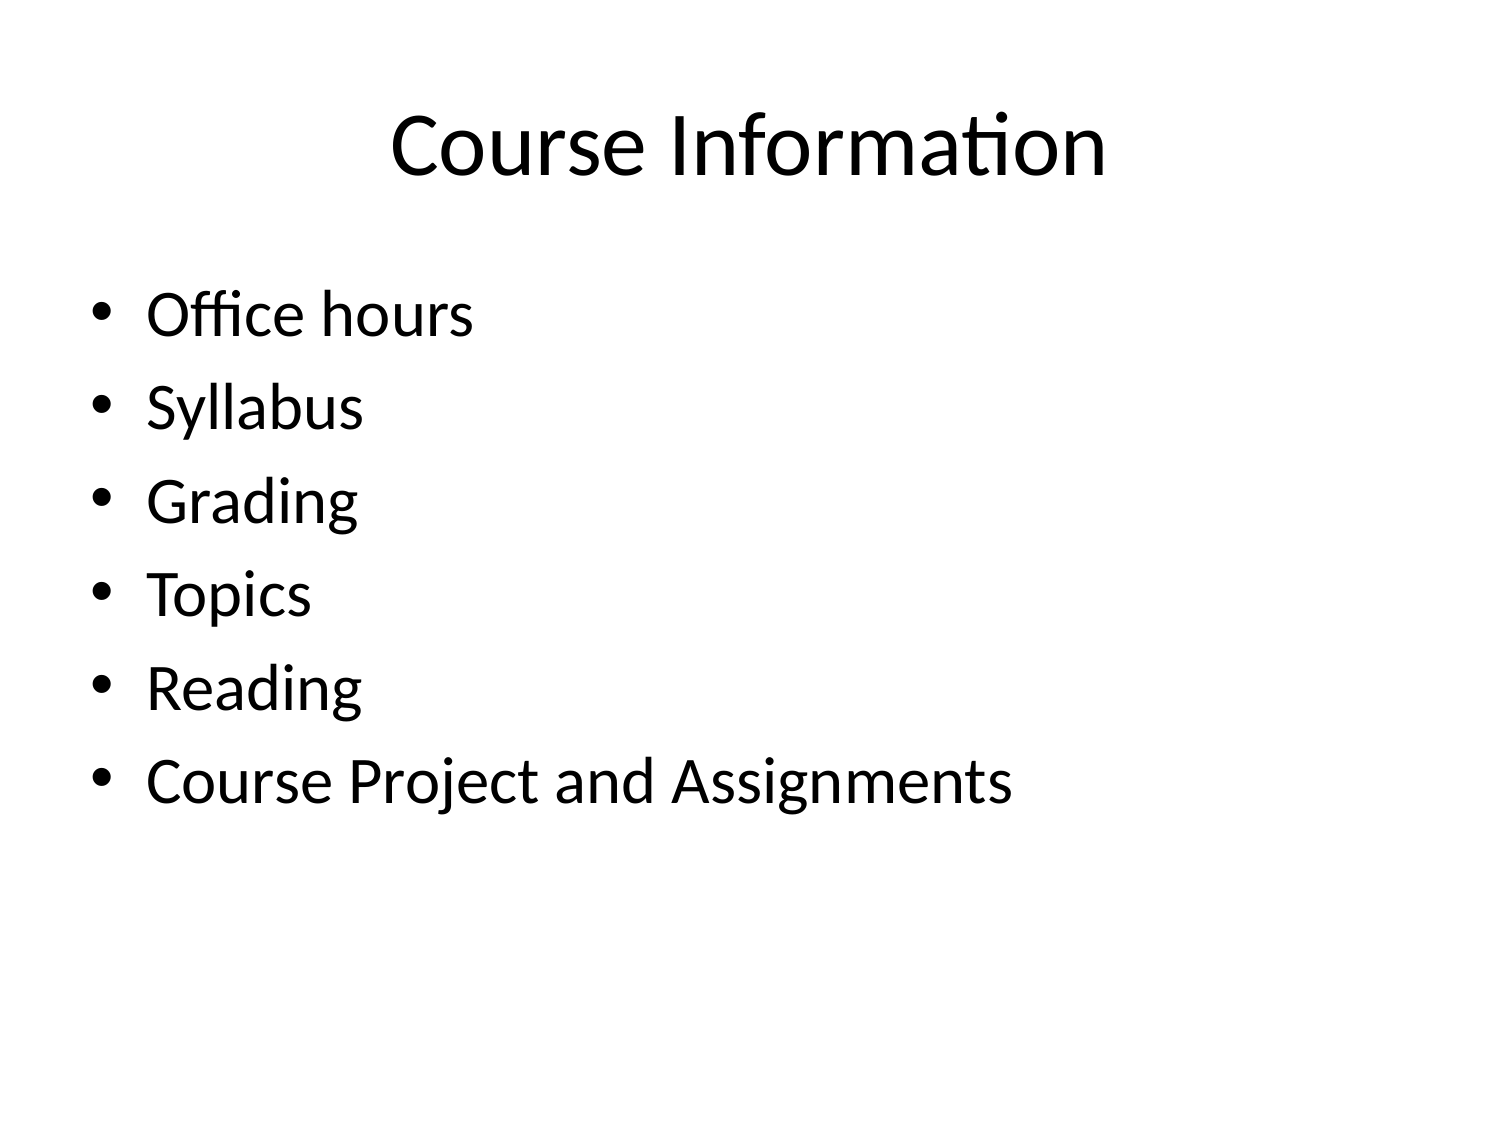

# Course Information
Office hours
Syllabus
Grading
Topics
Reading
Course Project and Assignments